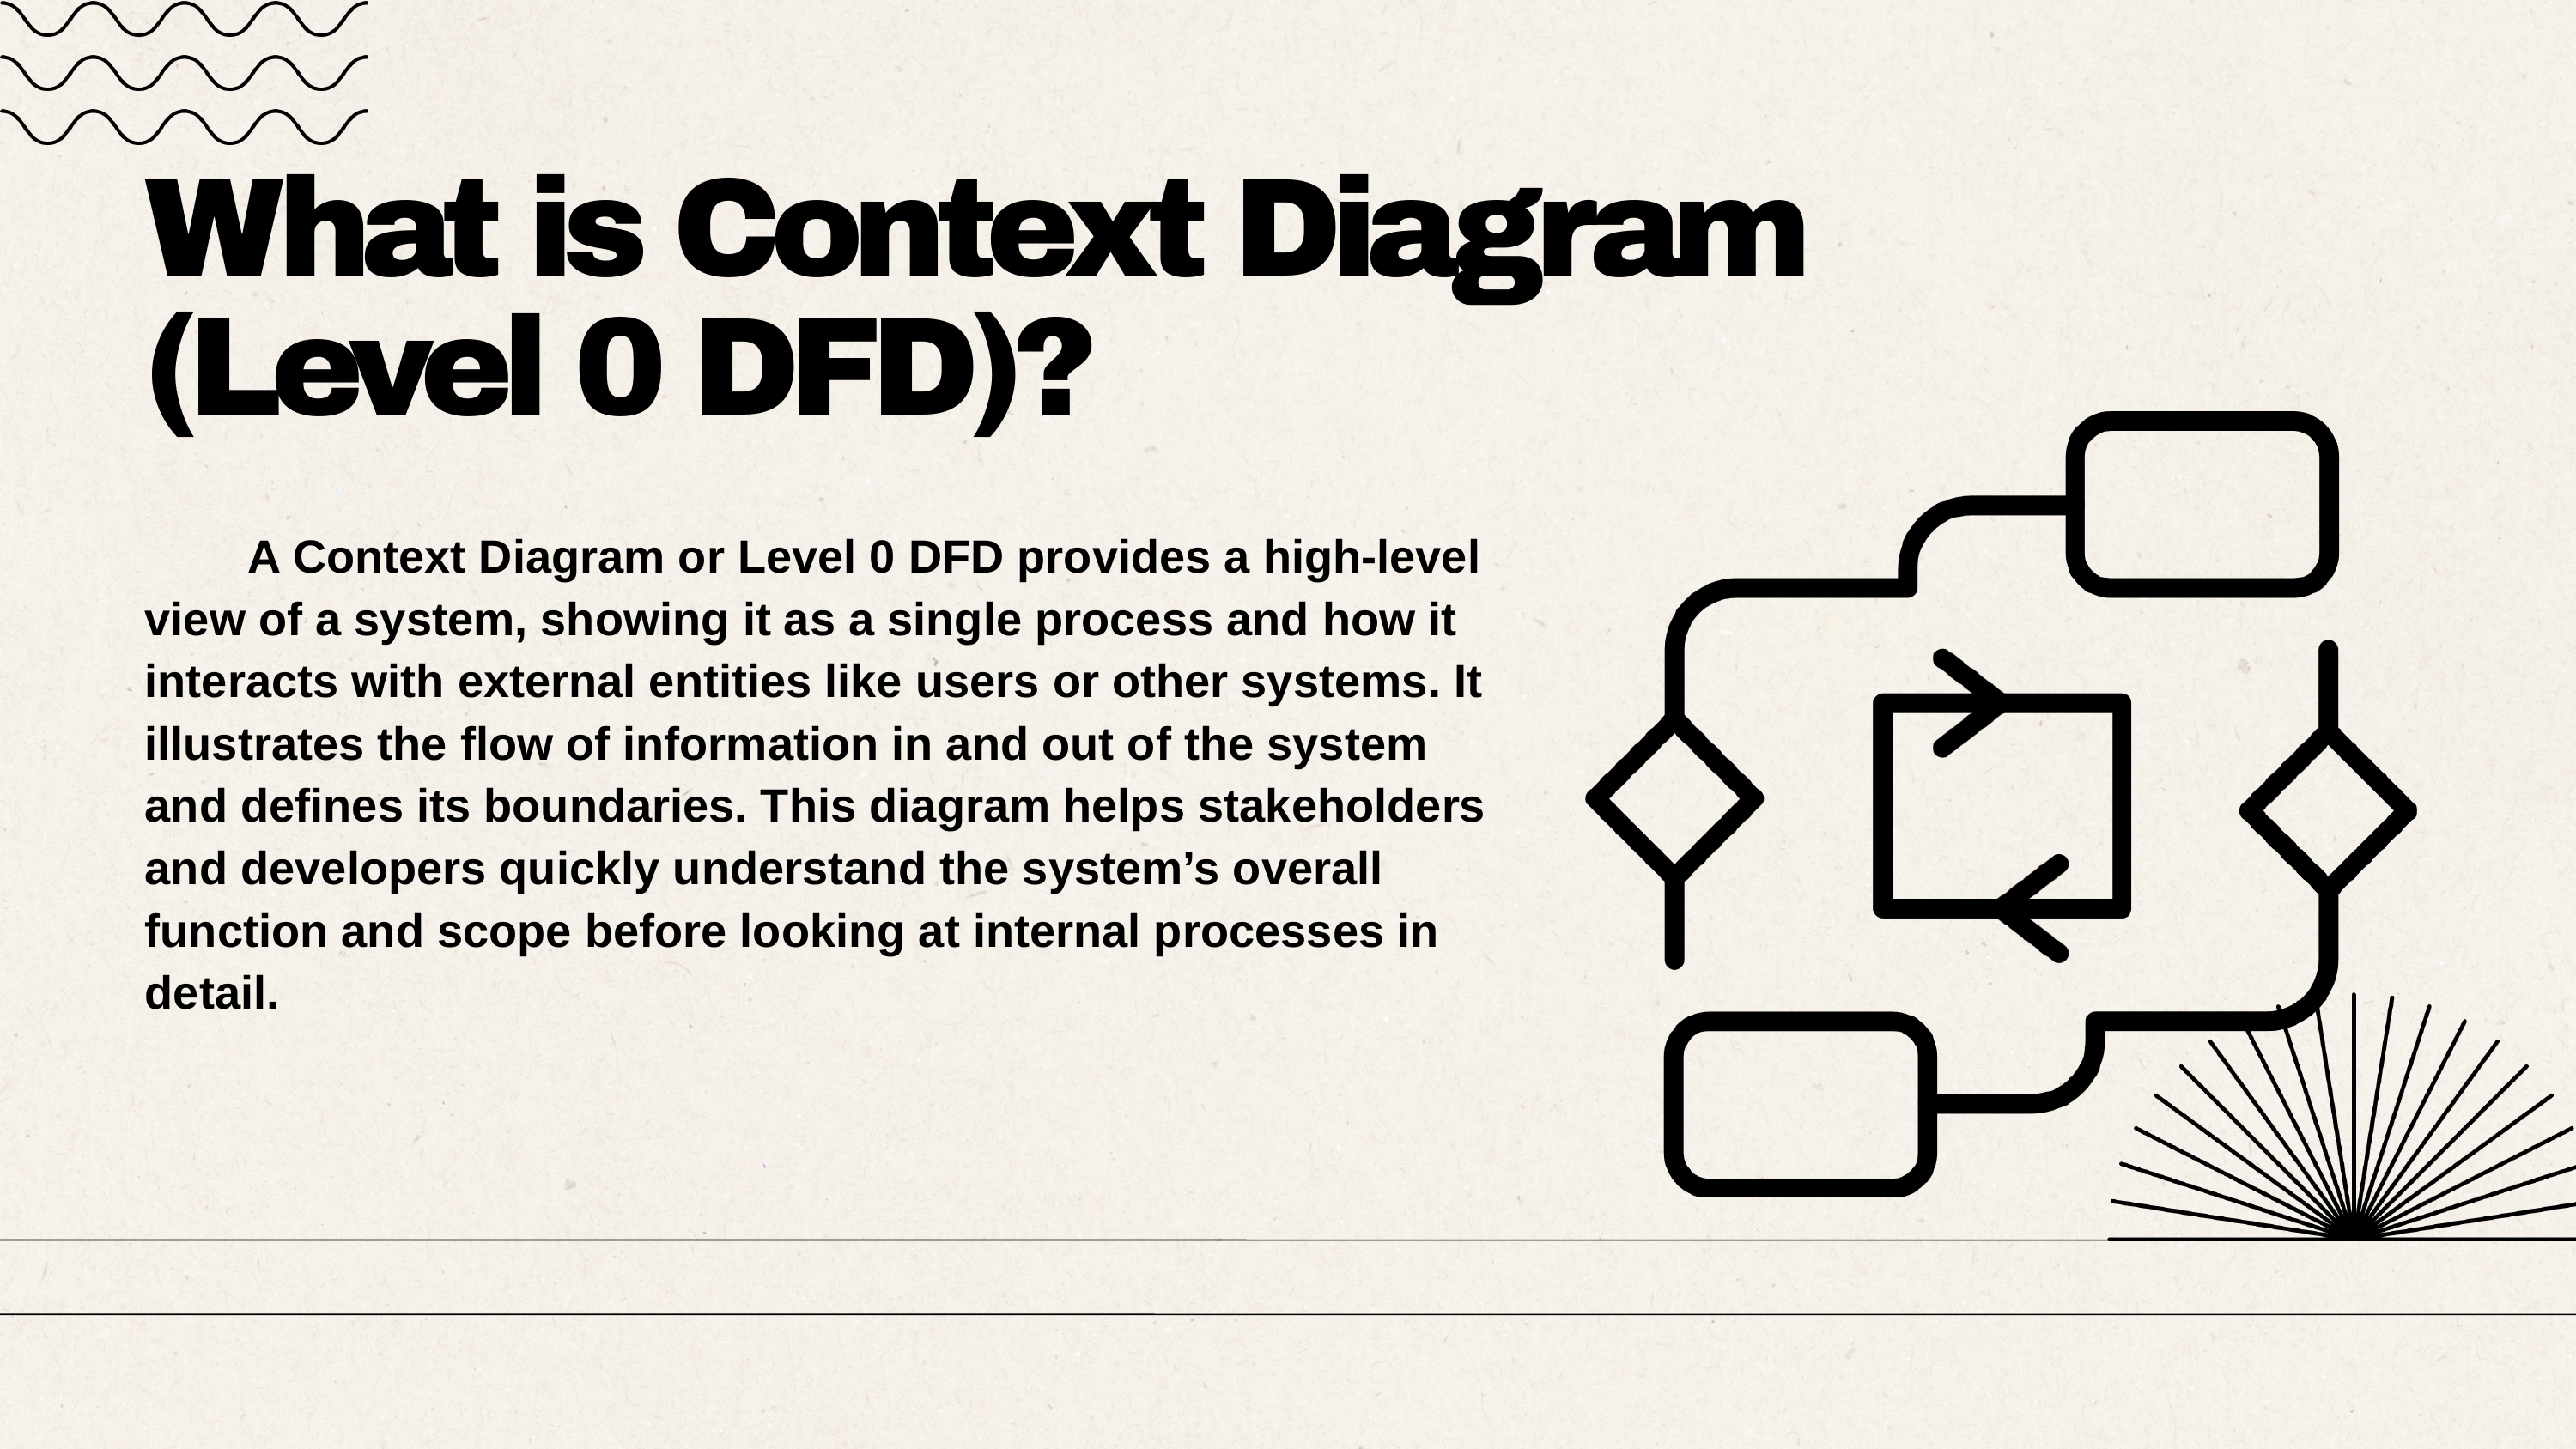

What is Context Diagram
(Level 0 DFD)?

        A Context Diagram or Level 0 DFD provides a high-level view of a system, showing it as a single process and how it interacts with external entities like users or other systems. It illustrates the flow of information in and out of the system and defines its boundaries. This diagram helps stakeholders and developers quickly understand the system’s overall function and scope before looking at internal processes in detail.